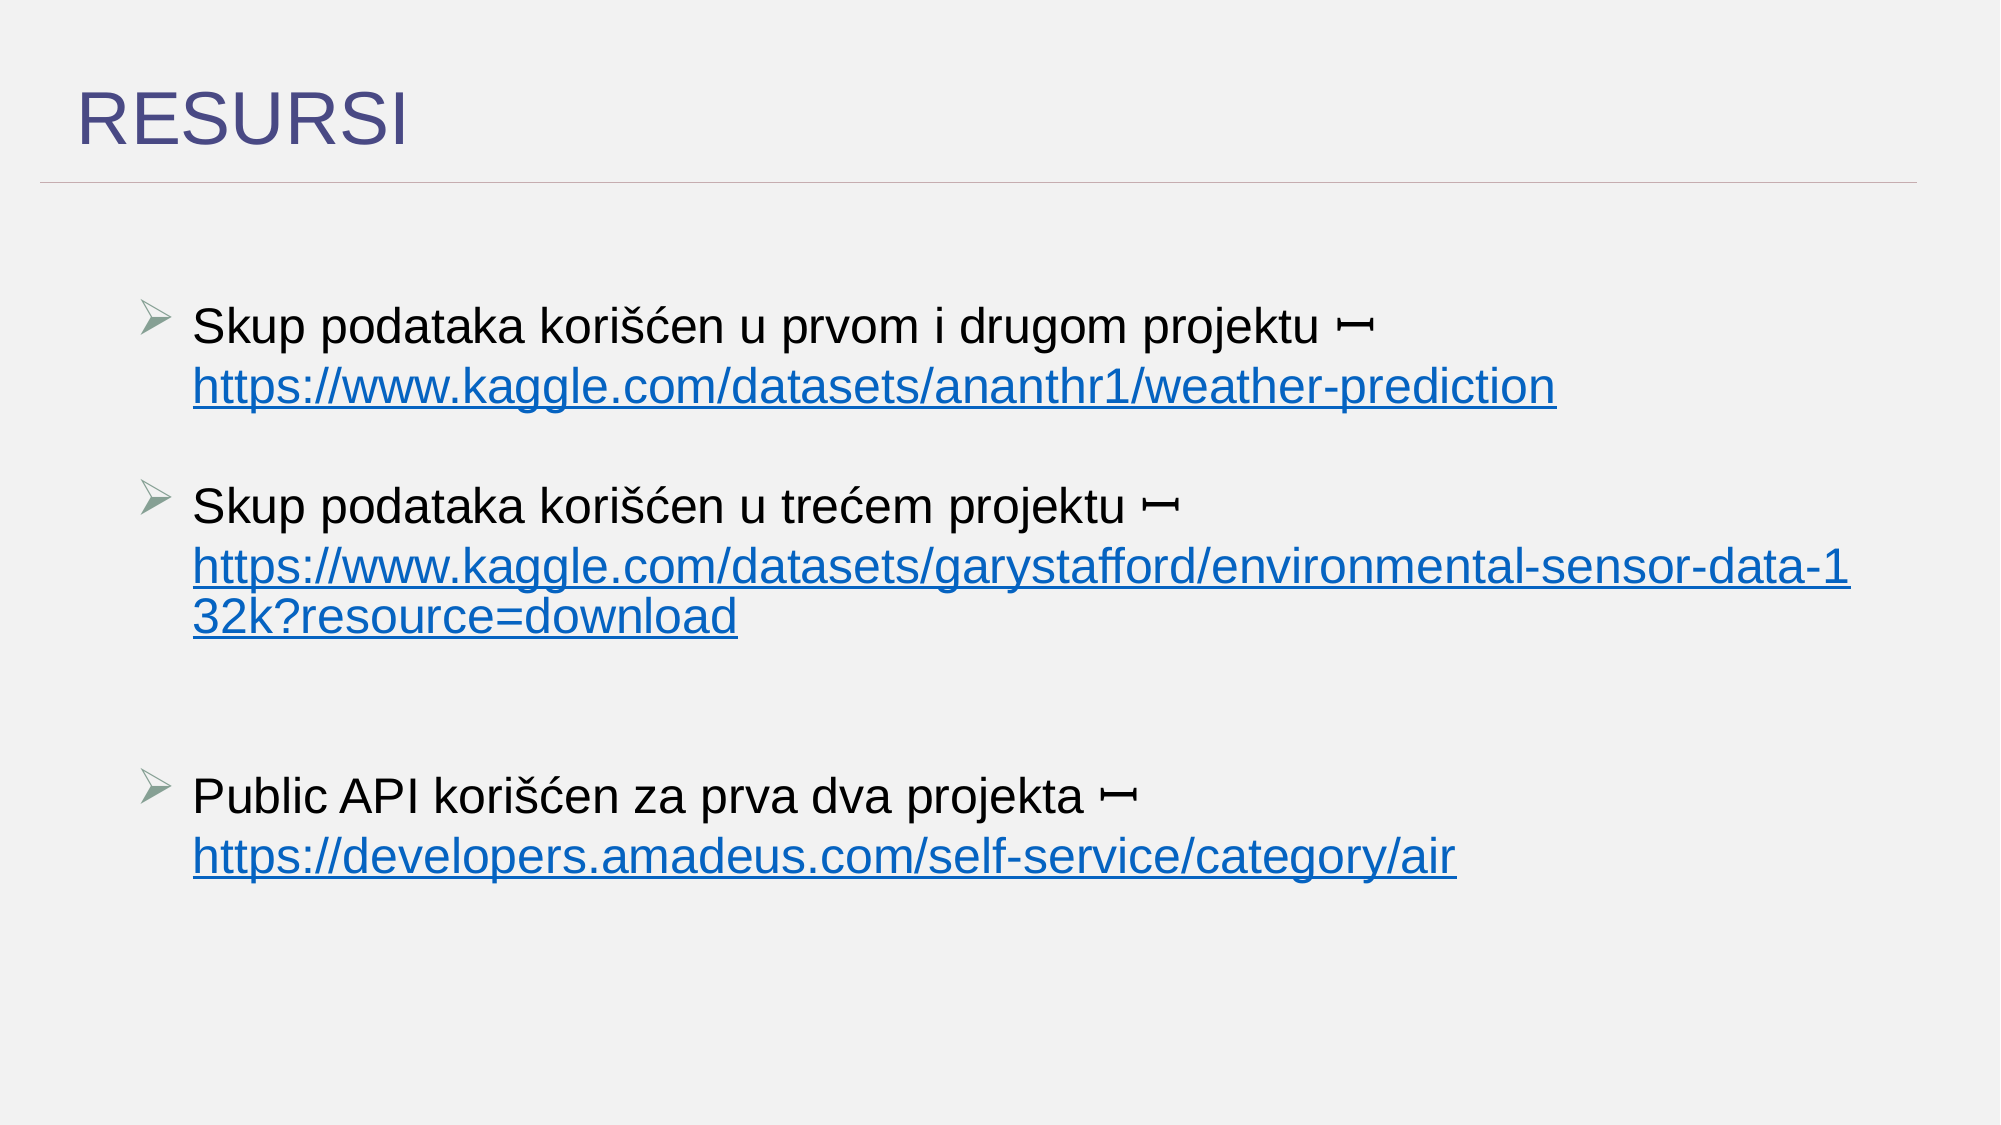

# REsursi
Skup podataka korišćen u prvom i drugom projektu ꟷ https://www.kaggle.com/datasets/ananthr1/weather-prediction

Skup podataka korišćen u trećem projektu ꟷ https://www.kaggle.com/datasets/garystafford/environmental-sensor-data-132k?resource=download

Public API korišćen za prva dva projekta ꟷ https://developers.amadeus.com/self-service/category/air